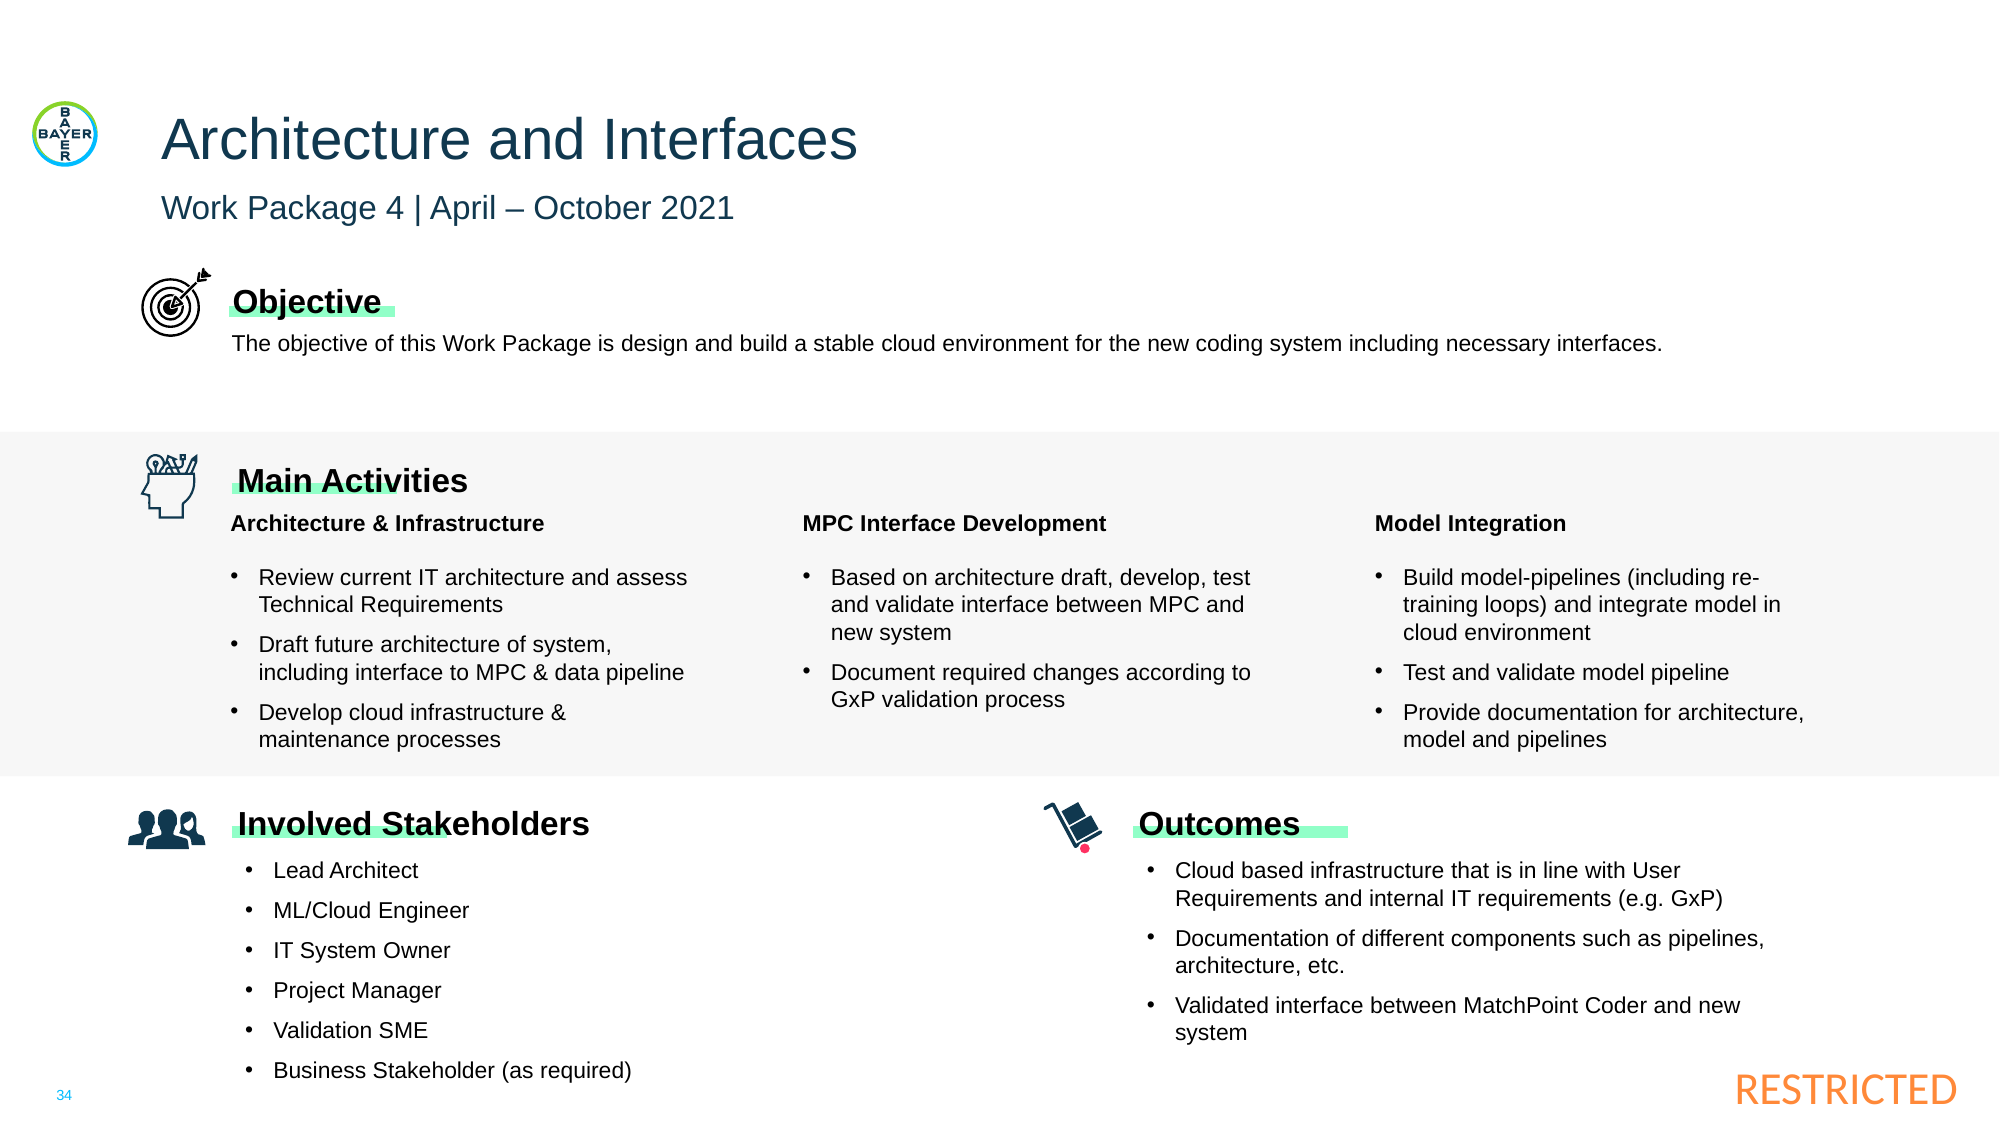

# Architecture and Interfaces
Work Package 4 | April – October 2021

Objective
The objective of this Work Package is design and build a stable cloud environment for the new coding system including necessary interfaces.

Main Activities
Architecture & Infrastructure
Review current IT architecture and assess Technical Requirements
Draft future architecture of system, including interface to MPC & data pipeline
Develop cloud infrastructure & maintenance processes

MPC Interface Development
Based on architecture draft, develop, test and validate interface between MPC and new system
Document required changes according to GxP validation process
Model Integration
Build model-pipelines (including re-training loops) and integrate model in cloud environment
Test and validate model pipeline
Provide documentation for architecture, model and pipelines

Involved Stakeholders
Outcomes

Lead Architect
ML/Cloud Engineer
IT System Owner
Project Manager
Validation SME
Business Stakeholder (as required)

Cloud based infrastructure that is in line with User Requirements and internal IT requirements (e.g. GxP)
Documentation of different components such as pipelines, architecture, etc.
Validated interface between MatchPoint Coder and new system

34